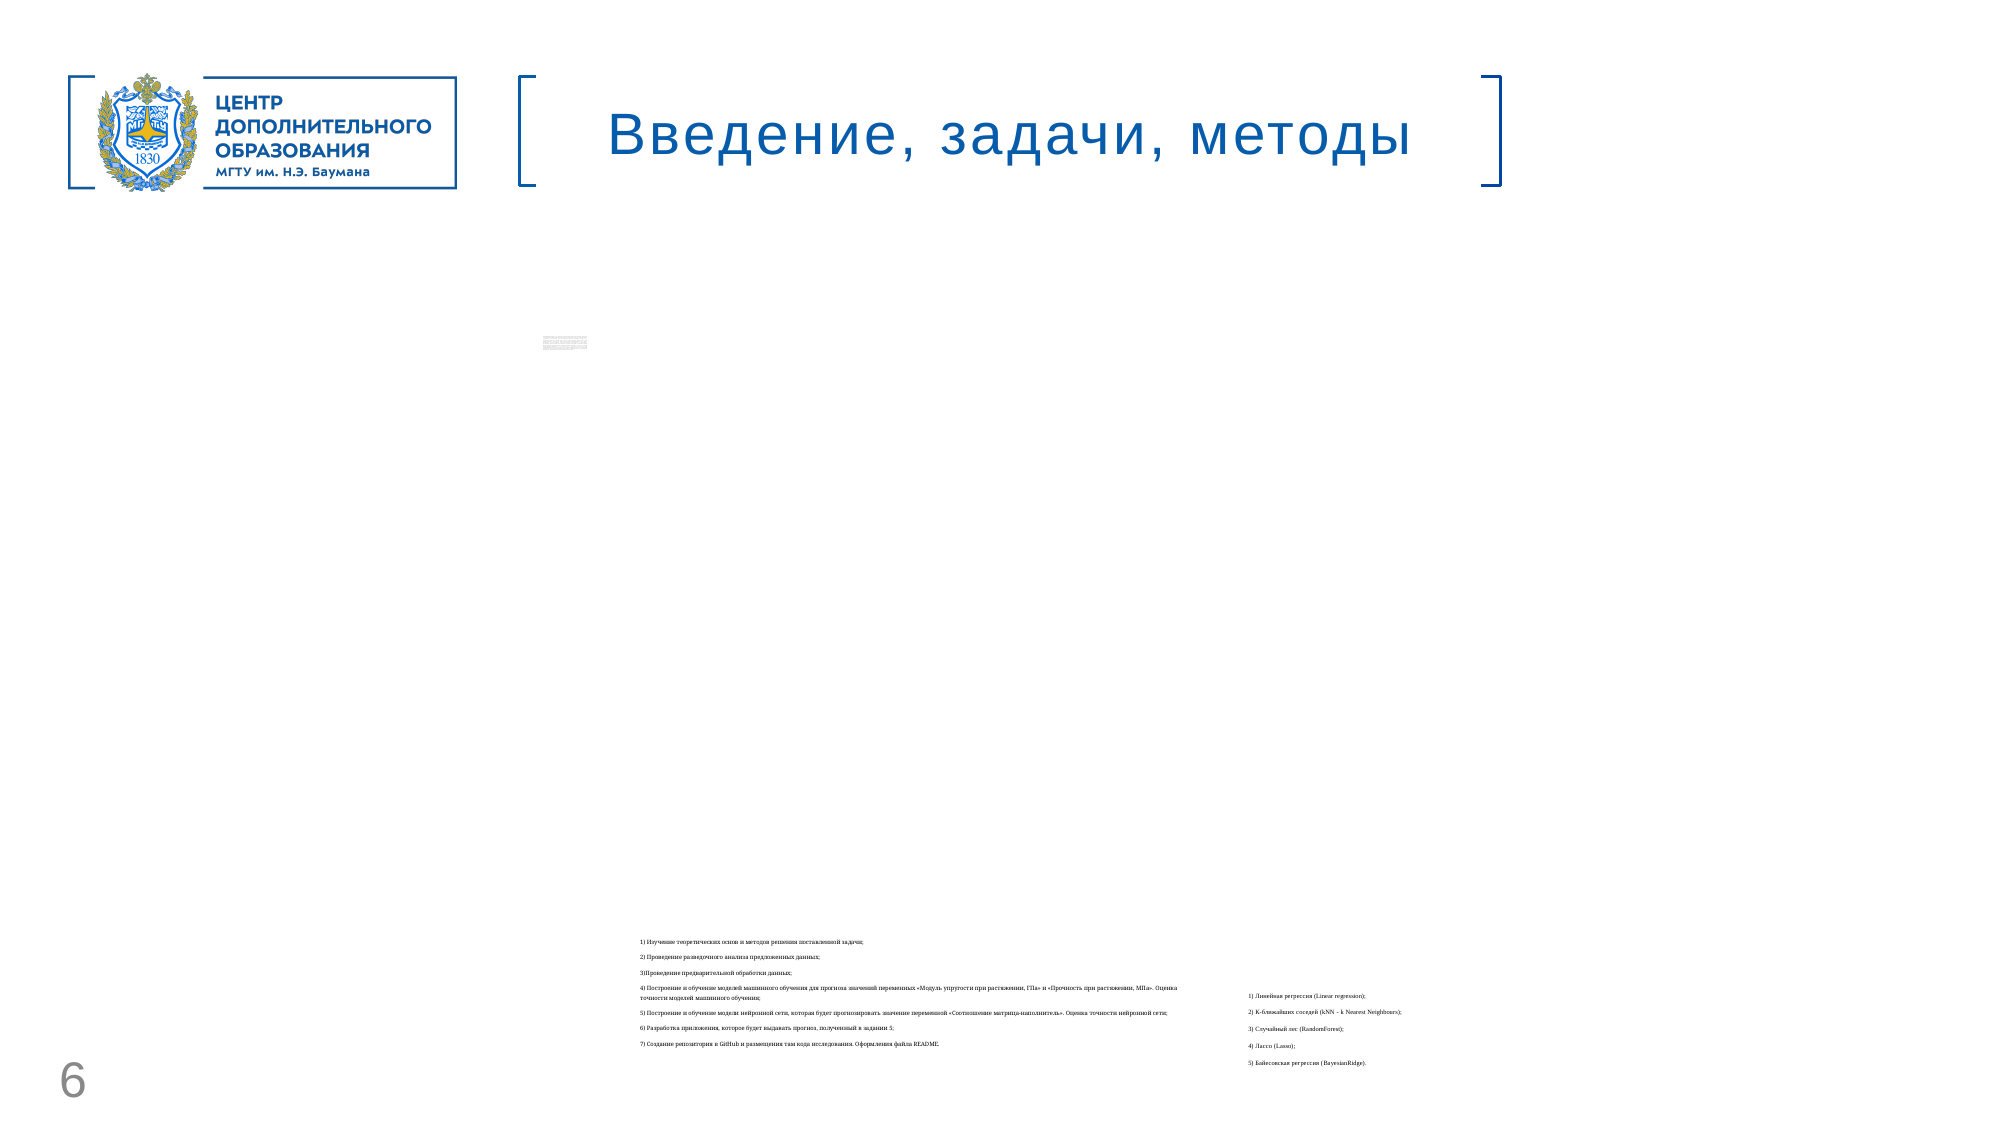

Введение, задачи, методы

Задачи
Методы
Введение
Композиционные материалы — это искусственно созданные материалы, состоящие из нескольких других с четкой границей между ними. Композиты обладают теми свойствами, которые не наблюдаются у компонентов по отдельности. При этом композиты являются монолитным материалом, т.е. компоненты материала неотделимы друг от друга без разрушения конструкции в целом. Яркий пример композита — железобетон. 	Железобетон прекрасно сопротивляется сжатию, но плохо растяжению. Стальная арматура внутри железобетона компенсирует его неспособность сопротивляться сжатию, формируя тем самым новые, уникальные свойства. Современные композиты изготавливаются из других материалов: полимеры, керамика, стеклянные и углеродные волокна, но данный принцип сохраняется. У такого подхода есть и недостаток: даже если мы знаем характеристики исходных компонентов, определить характеристики композита, состоящего из этих компонентов, достаточно проблематично. Для решения этой проблемы есть два пути: физические испытания образцов материалов или прогнозирование характеристик.

Поставленные в выпускной квалификационной работе задачи:
1) Изучение теоретических основ и методов решения поставленной задачи;
2) Проведение разведочного анализа предложенных данных;
3)Проведение предварительной обработки данных;
4) Построение и обучение моделей машинного обучения для прогноза значений переменных «Модуль упругости при растяжении, ГПа» и «Прочность при растяжении, МПа». Оценка точности моделей машинного обучения;
5) Построение и обучение модели нейронной сети, которая будет прогнозировать значение переменной «Соотношение матрица-наполнитель». Оценка точности нейронной сети;
6) Разработка приложения, которое будет выдавать прогноз, полученный в задании 5;
7) Создание репозитория в GitHub и размещения там кода исследования. Оформления файла README.

В процессе исследования были применены следующие методы:
1) Линейная регрессия (Linear regression);
2) К-ближайших соседей (kNN - k Nearest Neighbours);
3) Случайный лес (RandomForest);
4) Лассо (Lasso);
5) Байесовская регрессия (BayesianRidge).

6